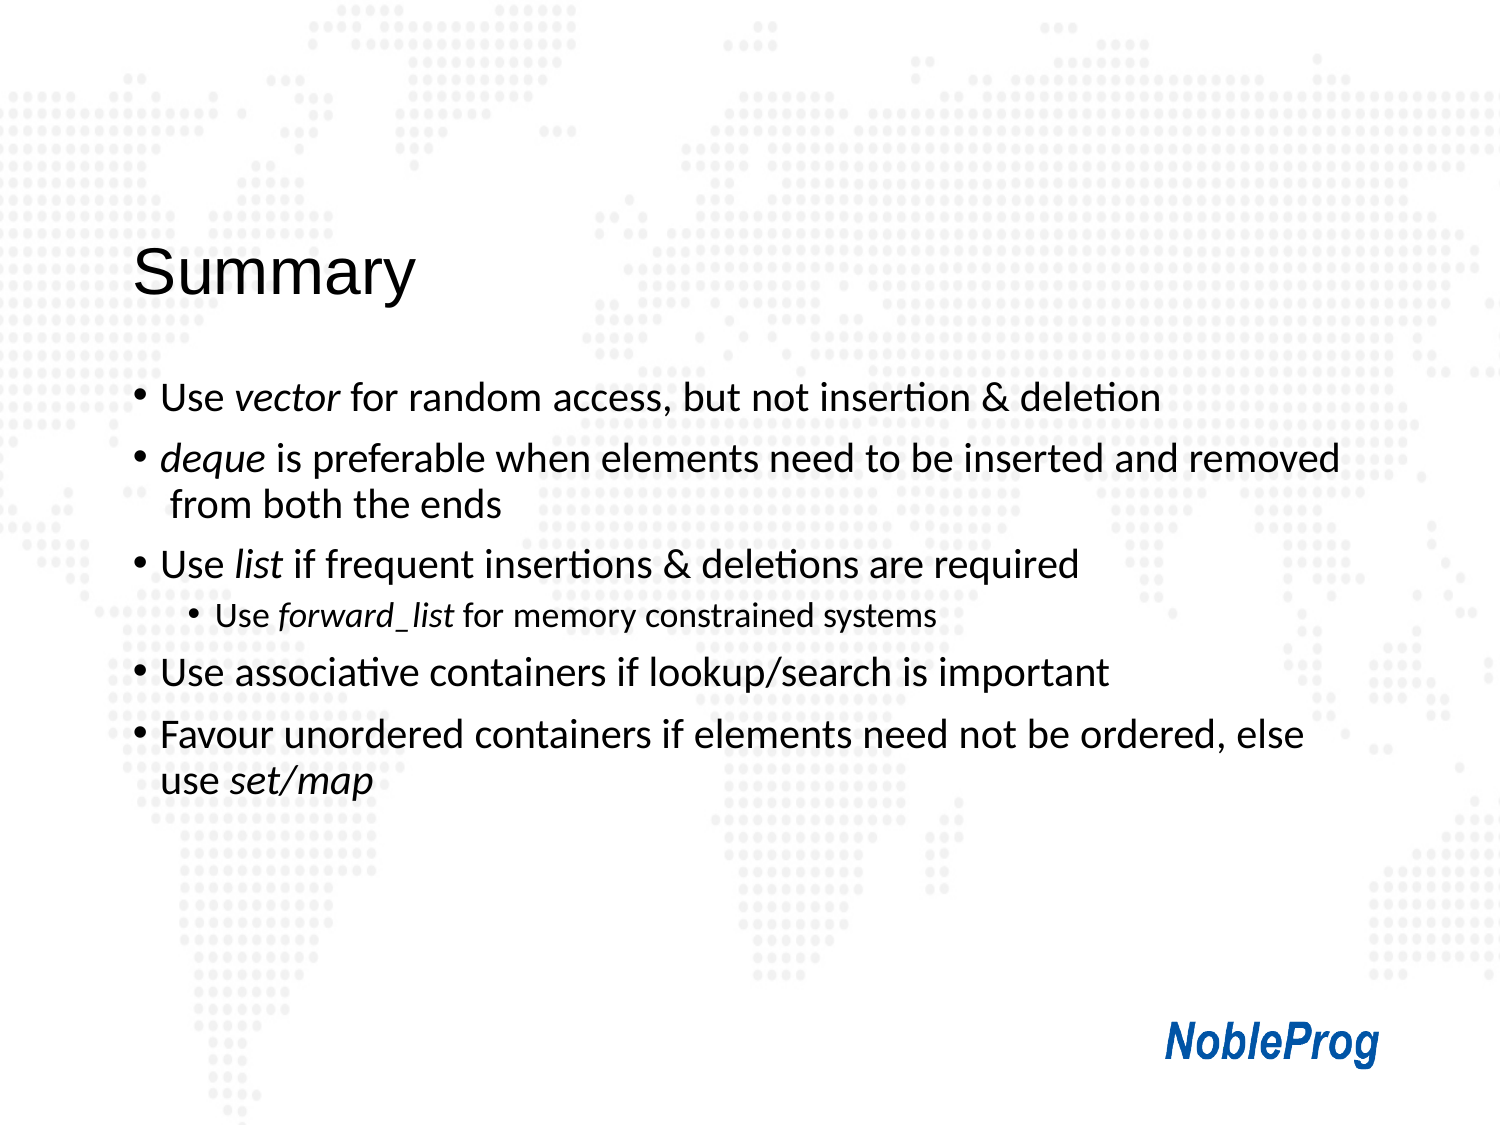

# Summary
Use vector for random access, but not insertion & deletion
deque is preferable when elements need to be inserted and removed  from both the ends
Use list if frequent insertions & deletions are required
Use forward_list for memory constrained systems
Use associative containers if lookup/search is important
Favour unordered containers if elements need not be ordered, else  use set/map